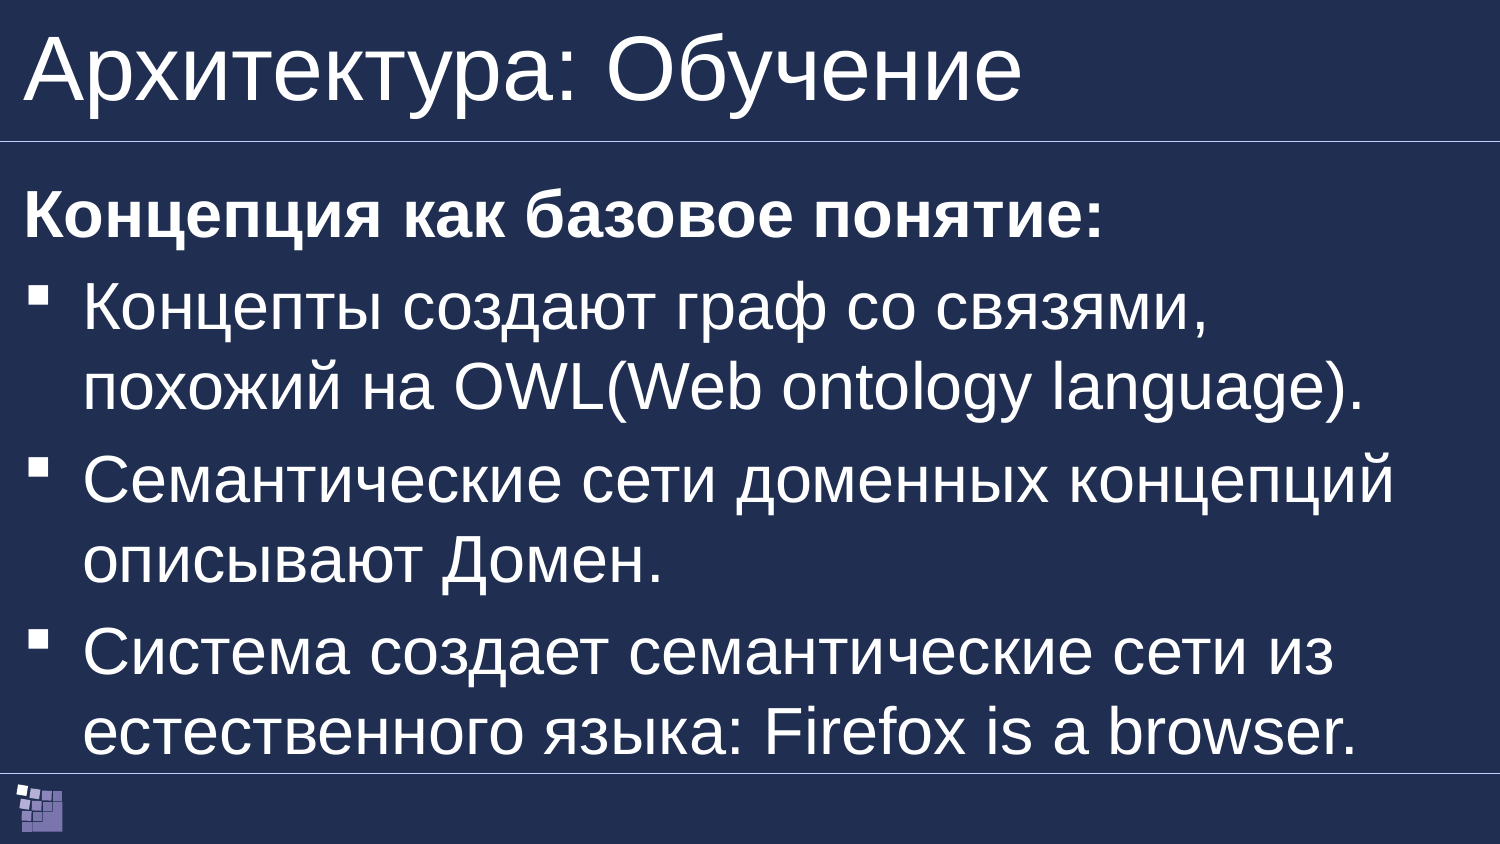

# Архитектура: Обучение
Концепция как базовое понятие:
Концепты создают граф со связями, похожий на OWL(Web ontology language).
Семантические сети доменных концепций описывают Домен.
Система создает семантические сети из естественного языка: Firefox is a browser.